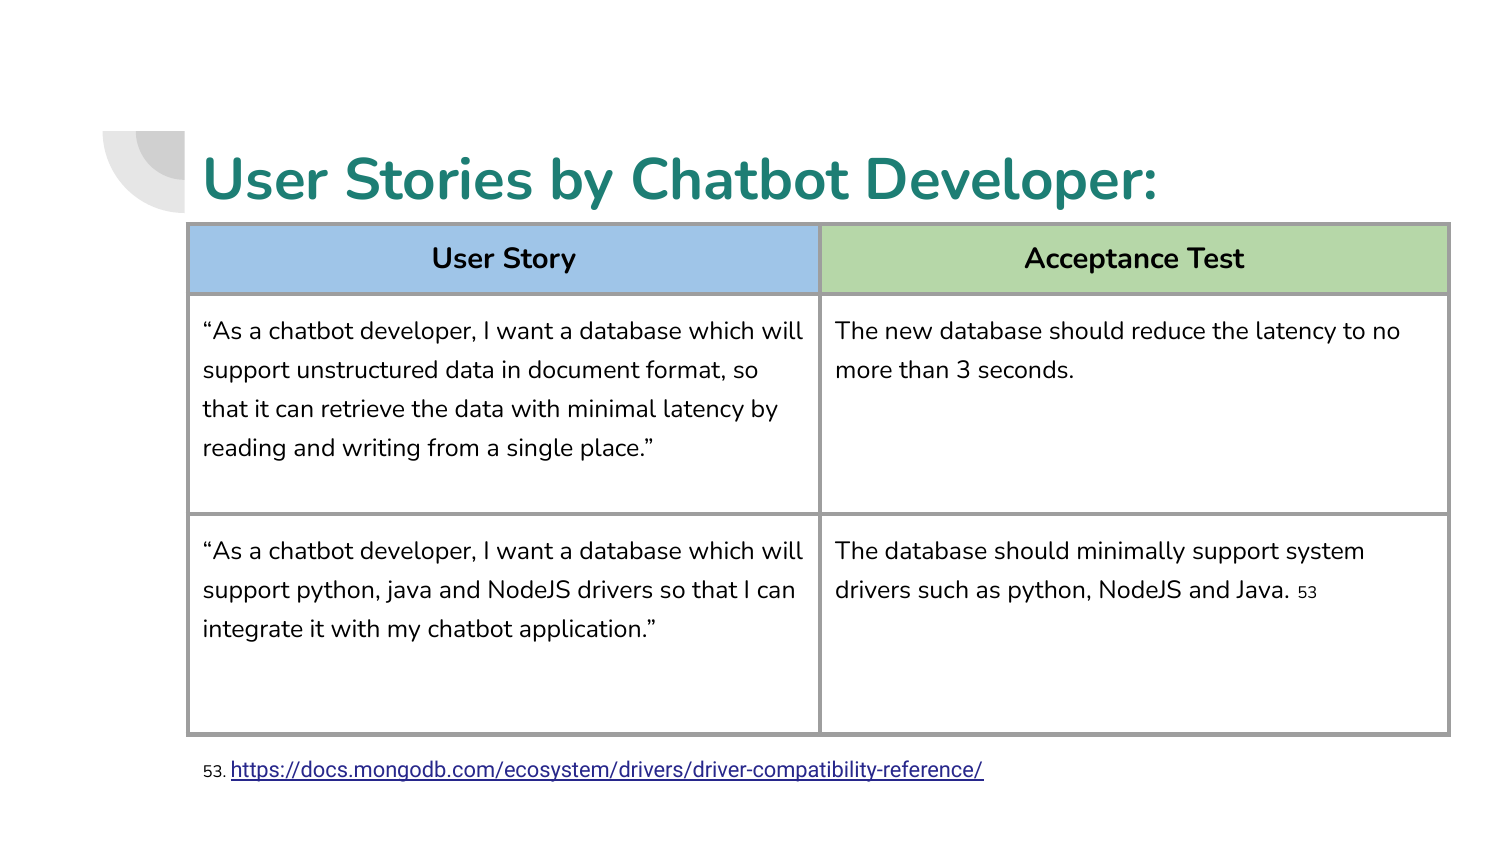

User Stories by Chatbot Developer:
| User Story | Acceptance Test |
| --- | --- |
| “As a chatbot developer, I want a database which will support unstructured data in document format, so that it can retrieve the data with minimal latency by reading and writing from a single place.” | The new database should reduce the latency to no more than 3 seconds. |
| “As a chatbot developer, I want a database which will support python, java and NodeJS drivers so that I can integrate it with my chatbot application.” | The database should minimally support system drivers such as python, NodeJS and Java. 53 |
53. https://docs.mongodb.com/ecosystem/drivers/driver-compatibility-reference/